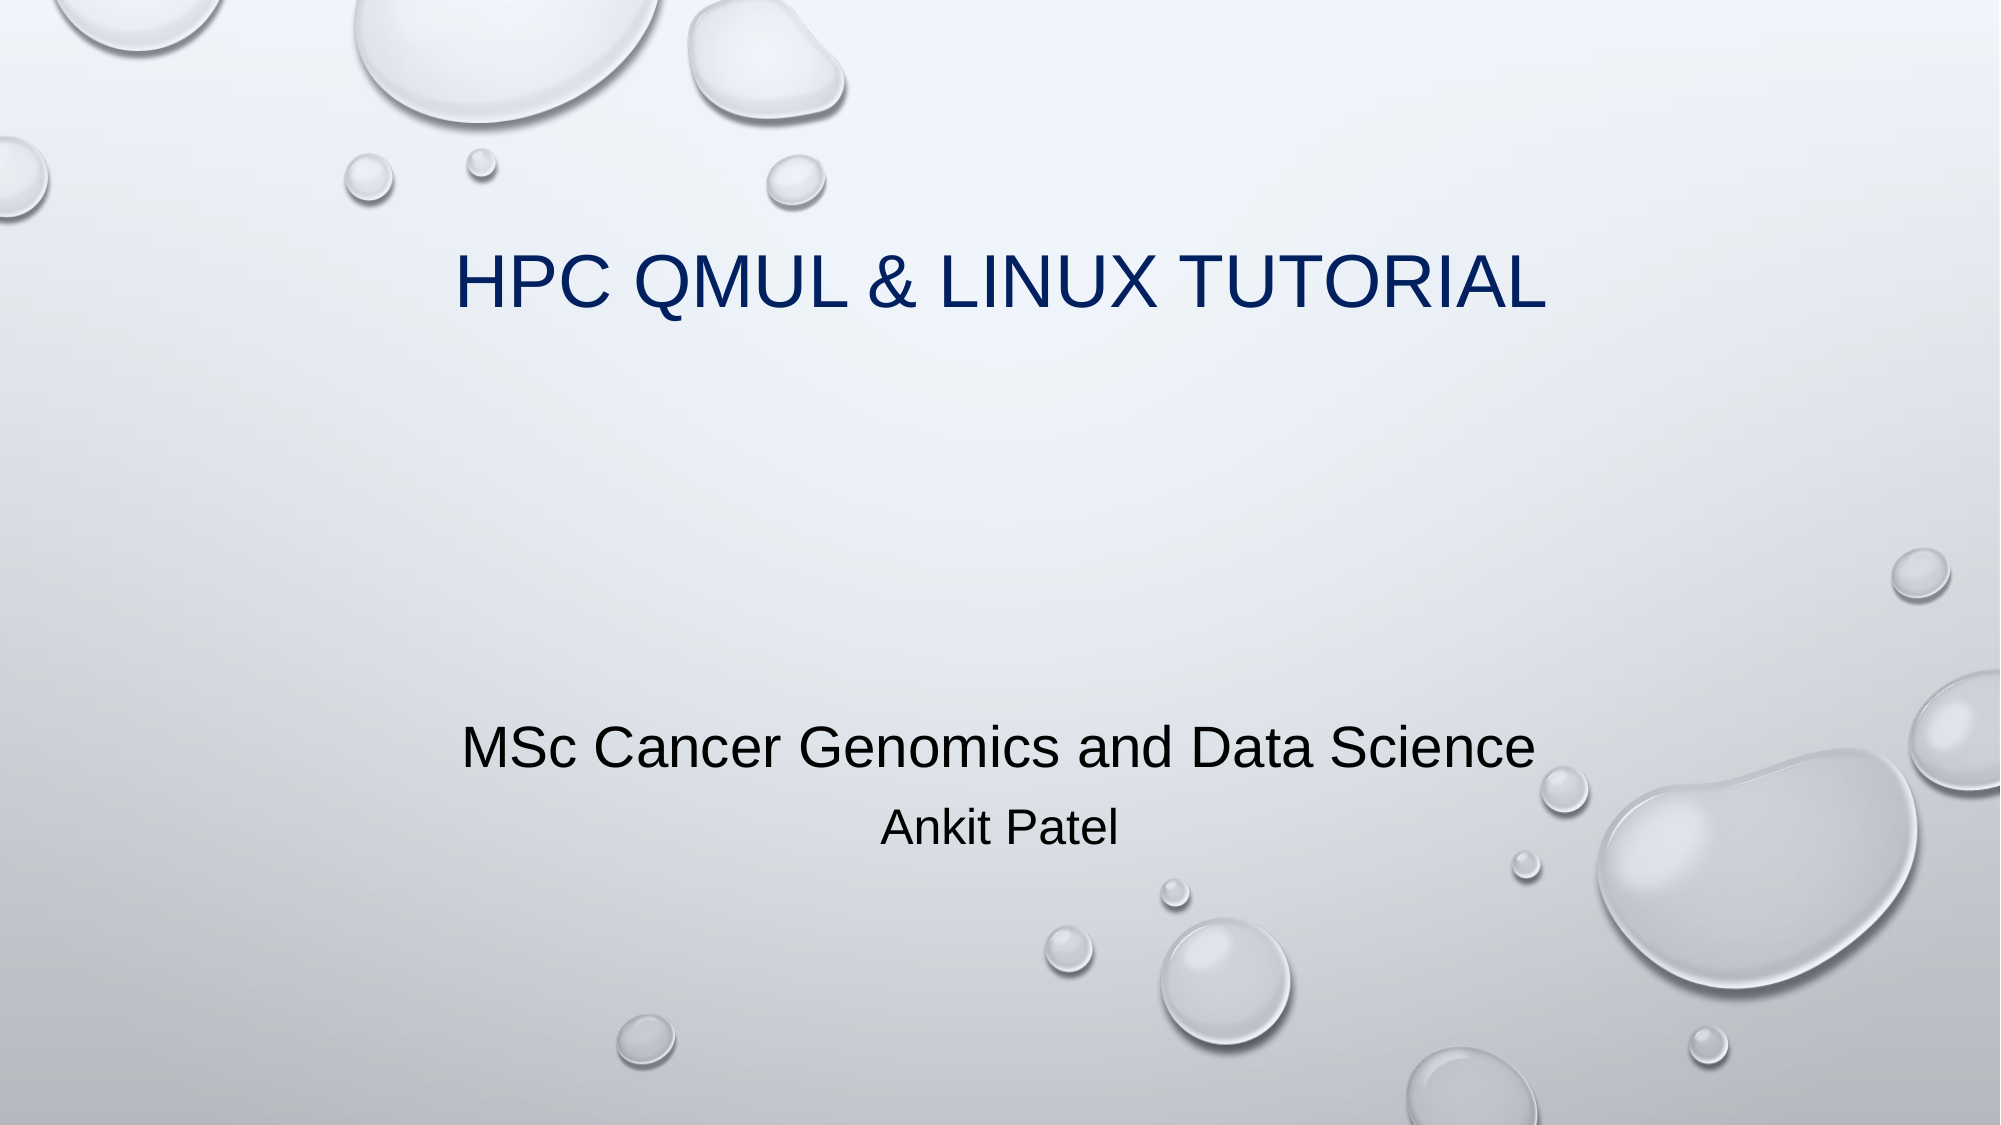

HPC QMUL & LINUX TUTORIAL
MSc Cancer Genomics and Data Science
Ankit Patel